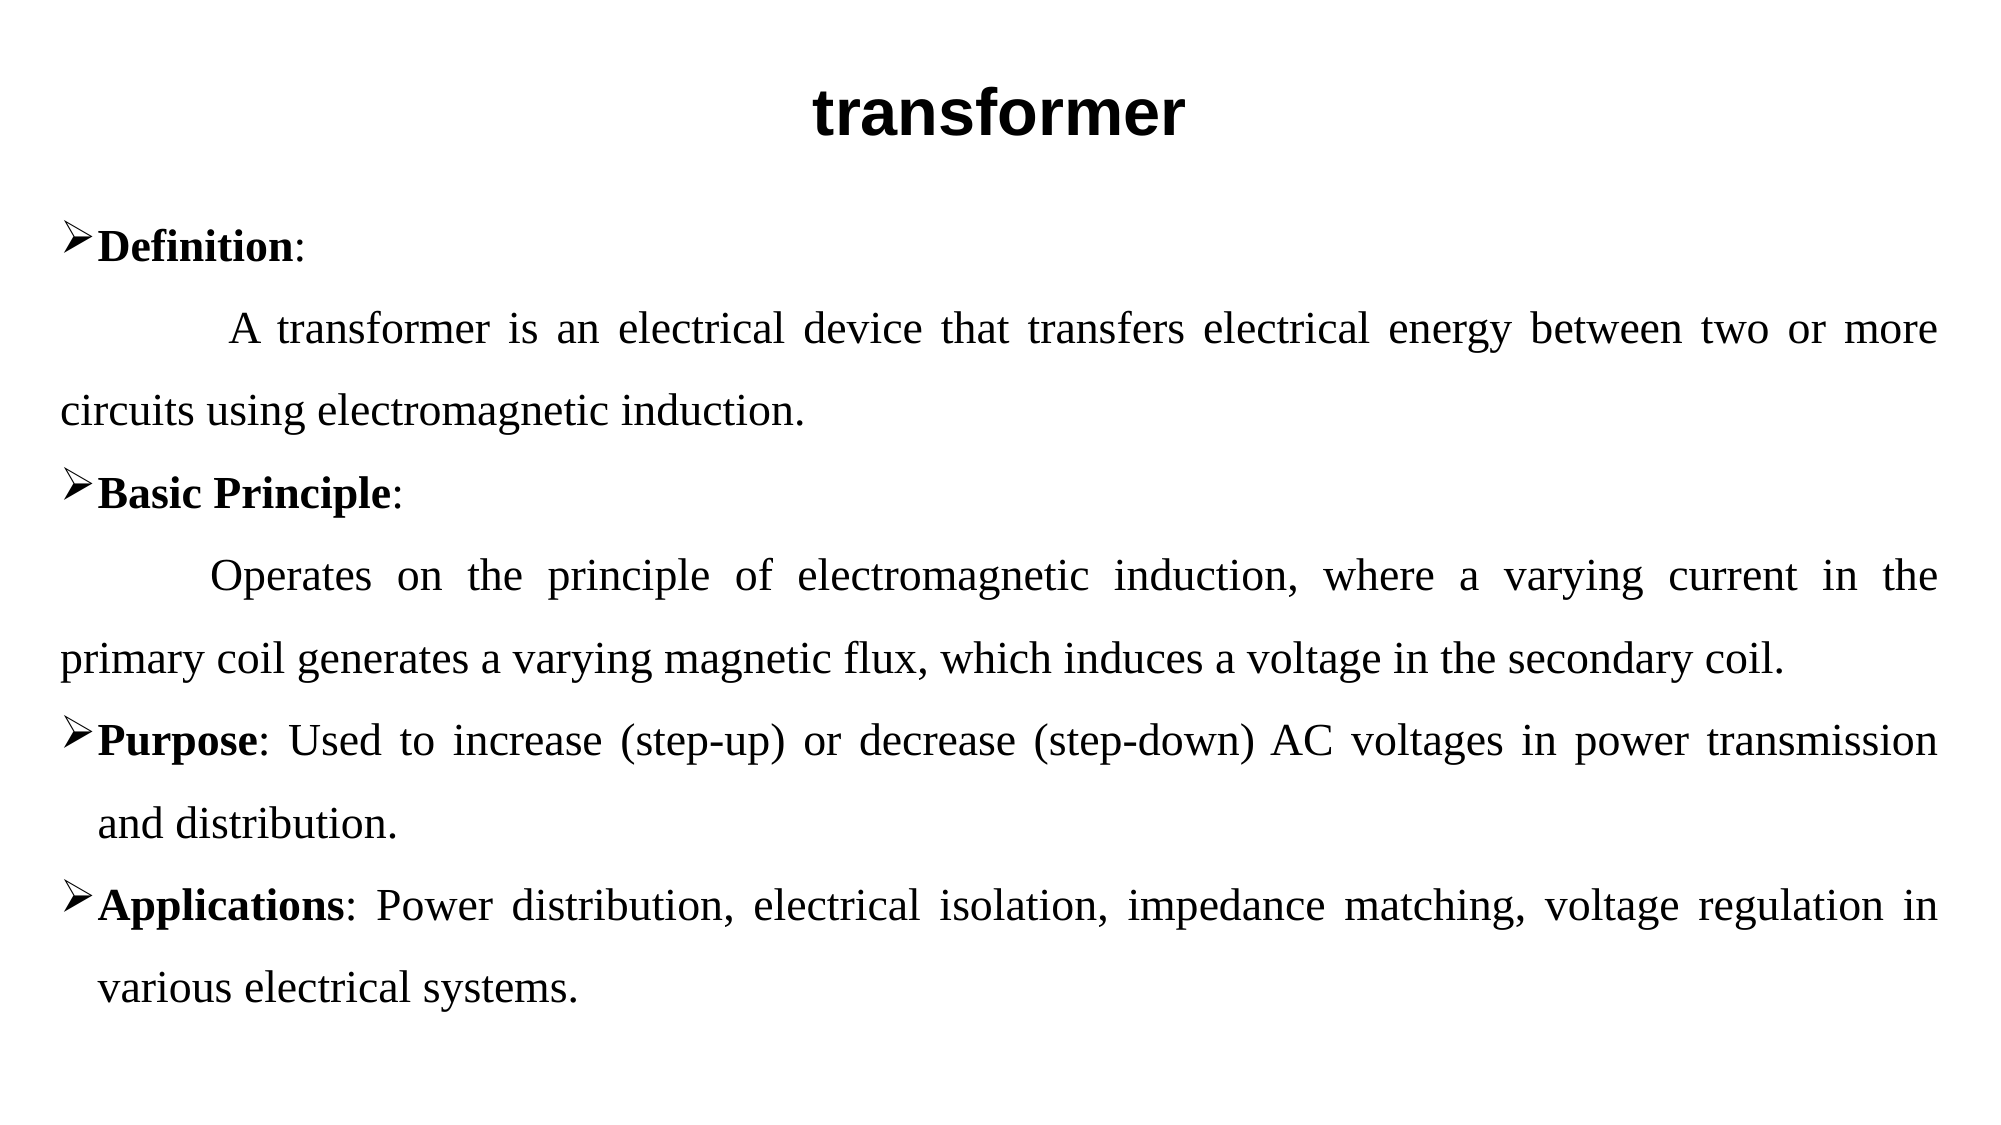

# transformer
Definition:
	 A transformer is an electrical device that transfers electrical energy between two or more circuits using electromagnetic induction.
Basic Principle:
	Operates on the principle of electromagnetic induction, where a varying current in the primary coil generates a varying magnetic flux, which induces a voltage in the secondary coil.
Purpose: Used to increase (step-up) or decrease (step-down) AC voltages in power transmission and distribution.
Applications: Power distribution, electrical isolation, impedance matching, voltage regulation in various electrical systems.